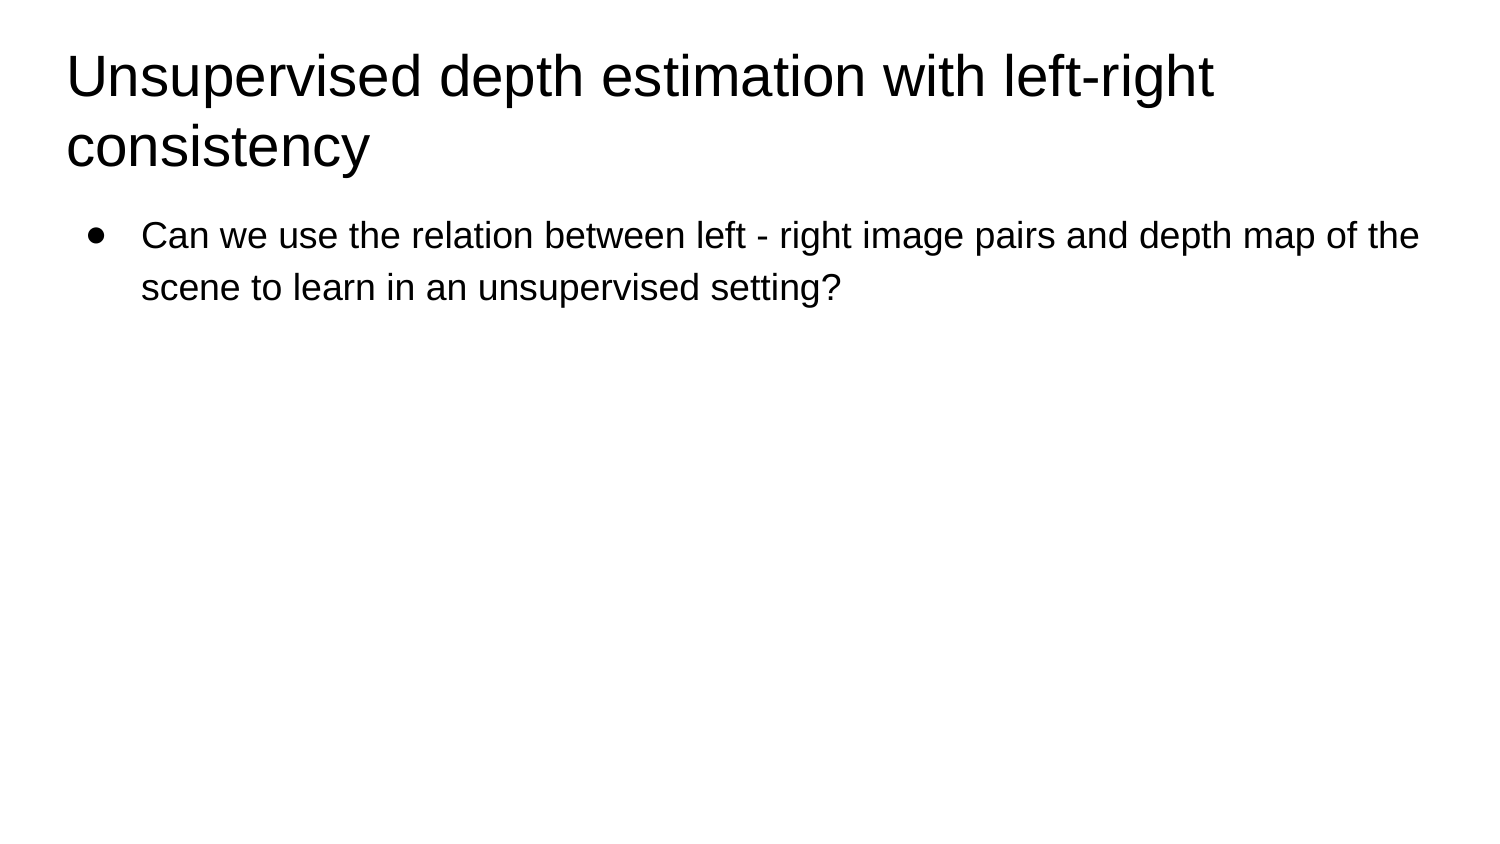

# Unsupervised depth estimation with left-right consistency
Can we use the relation between left - right image pairs and depth map of the scene to learn in an unsupervised setting?